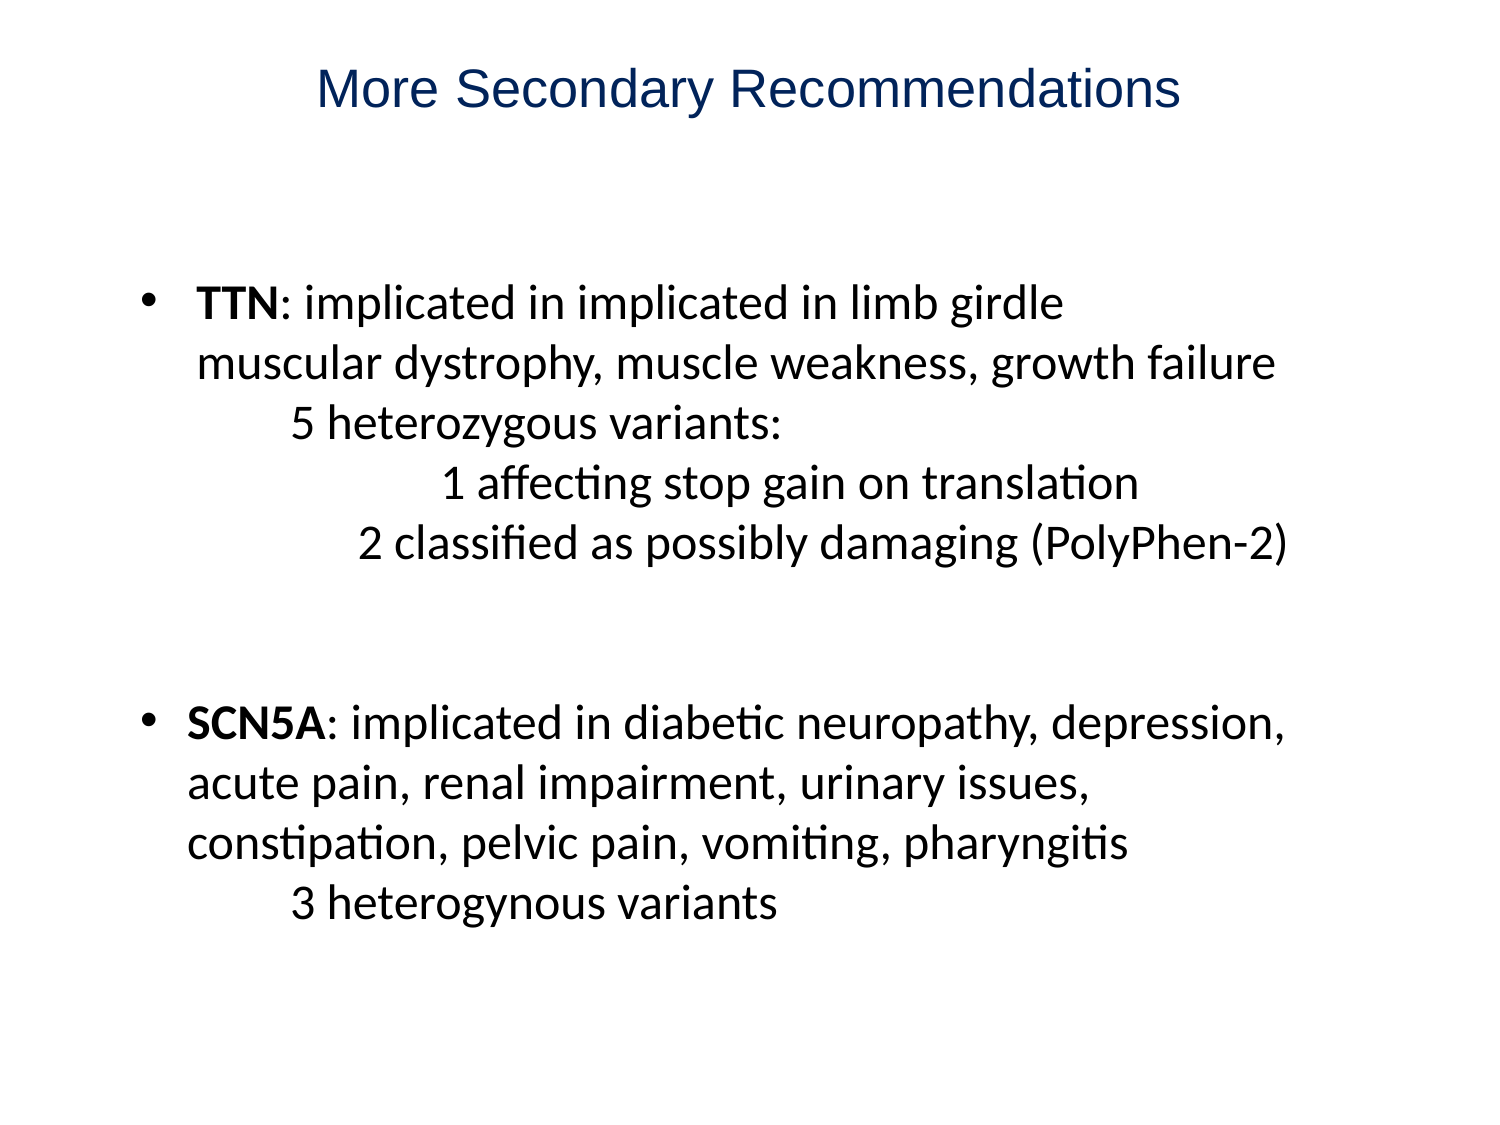

More Secondary Recommendations
TTN: implicated in implicated in limb girdle muscular dystrophy, muscle weakness, growth failure
5 heterozygous variants:
	1 affecting stop gain on translation
      2 classified as possibly damaging (PolyPhen-2)

SCN5A: implicated in diabetic neuropathy, depression, acute pain, renal impairment, urinary issues, constipation, pelvic pain, vomiting, pharyngitis
3 heterogynous variants